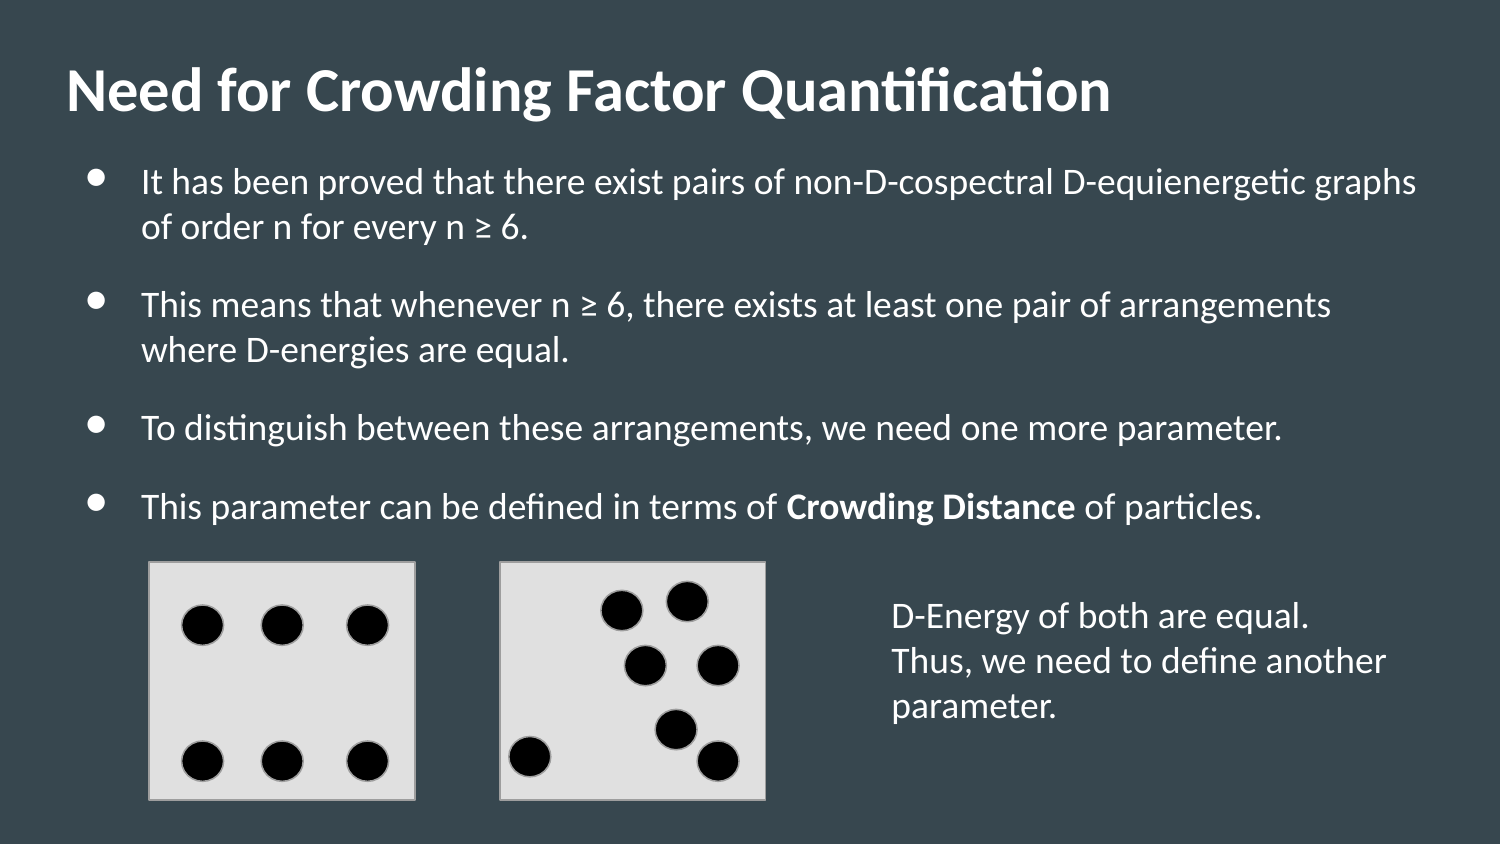

Need for Crowding Factor Quantification
It has been proved that there exist pairs of non-D-cospectral D-equienergetic graphs of order n for every n ≥ 6.
This means that whenever n ≥ 6, there exists at least one pair of arrangements where D-energies are equal.
To distinguish between these arrangements, we need one more parameter.
This parameter can be defined in terms of Crowding Distance of particles.

# D-Energy of both are equal. Thus, we need to define another parameter.